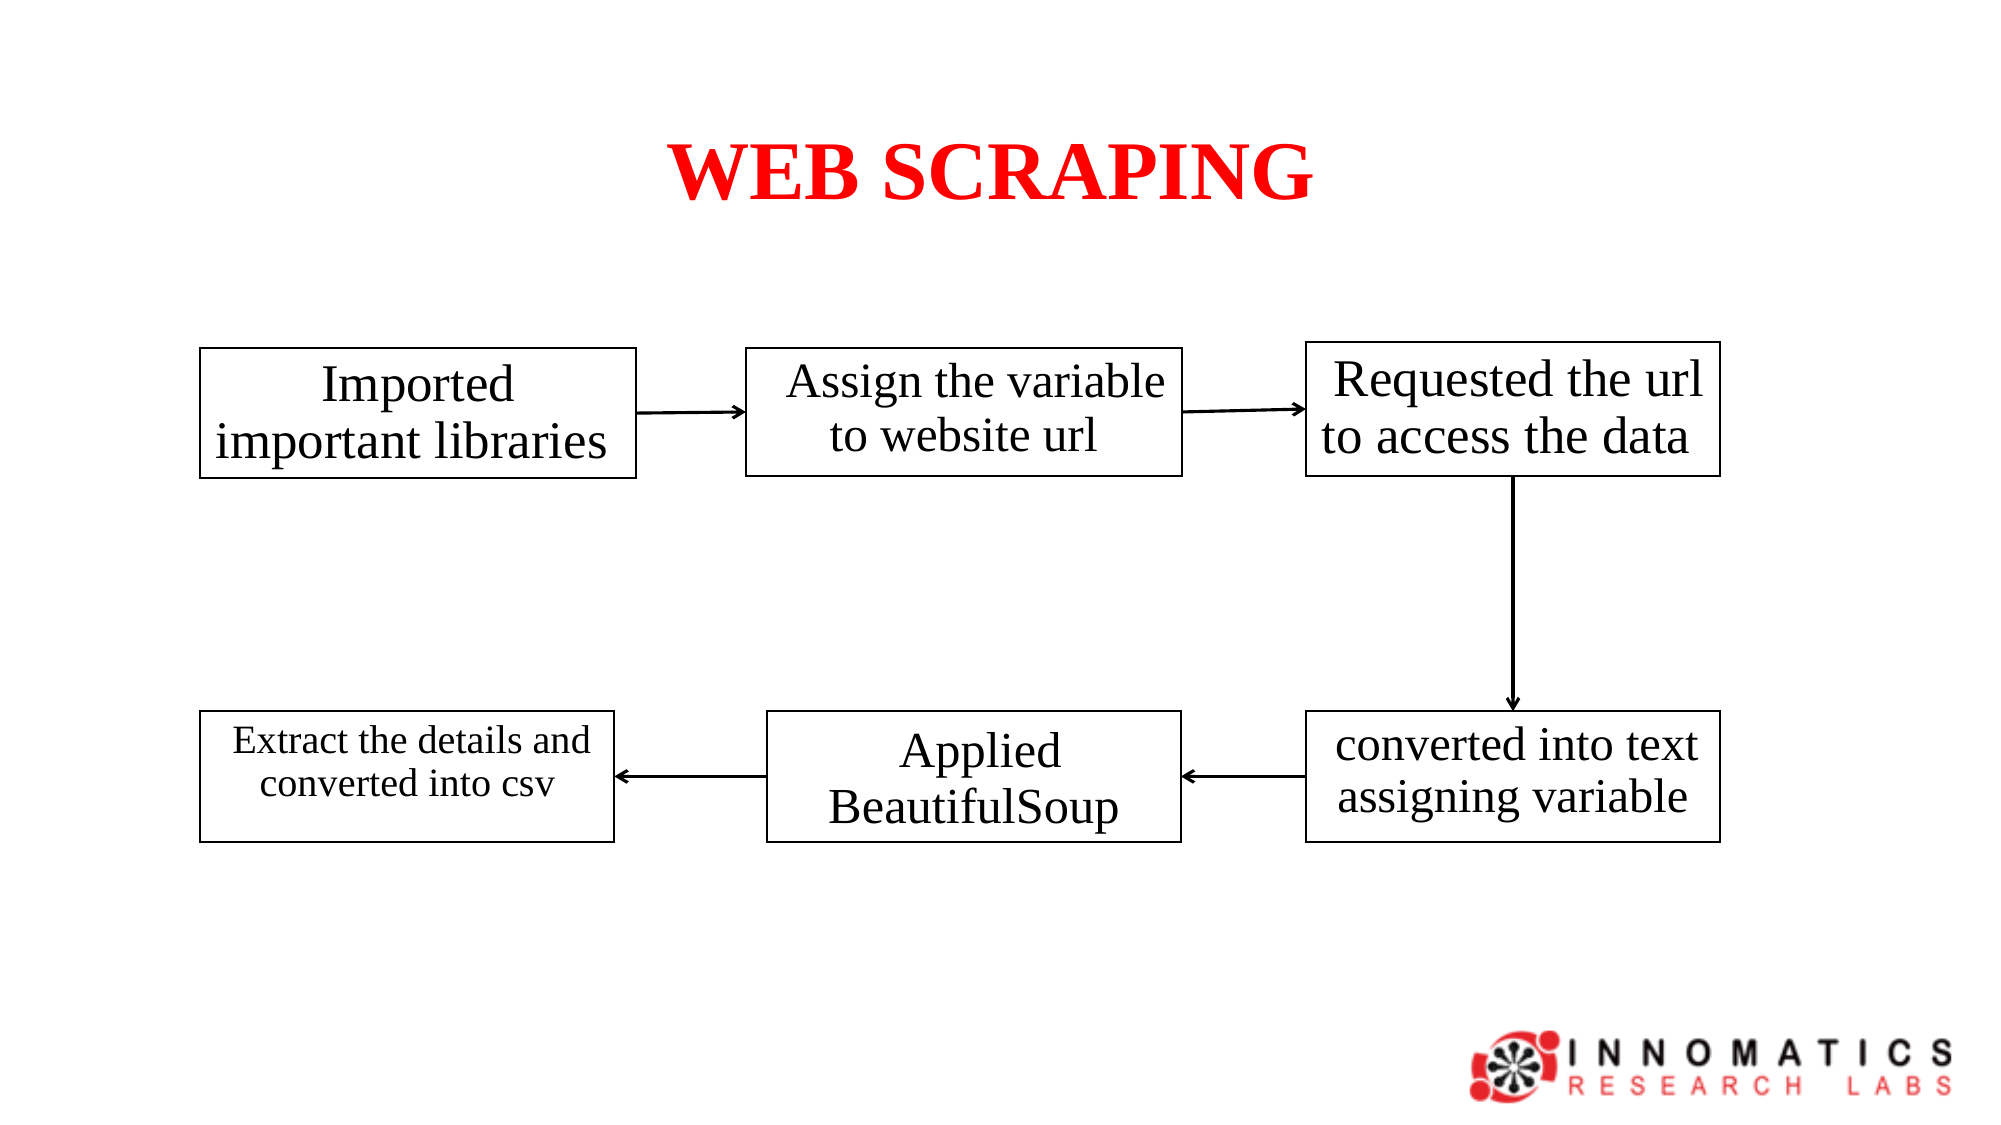

# WEB SCRAPING
 Requested the url to access the data

Imported important libraries

  Assign the variable to website url
 Extract the details and converted into csv

 Applied BeautifulSoup

 converted into text assigning variable